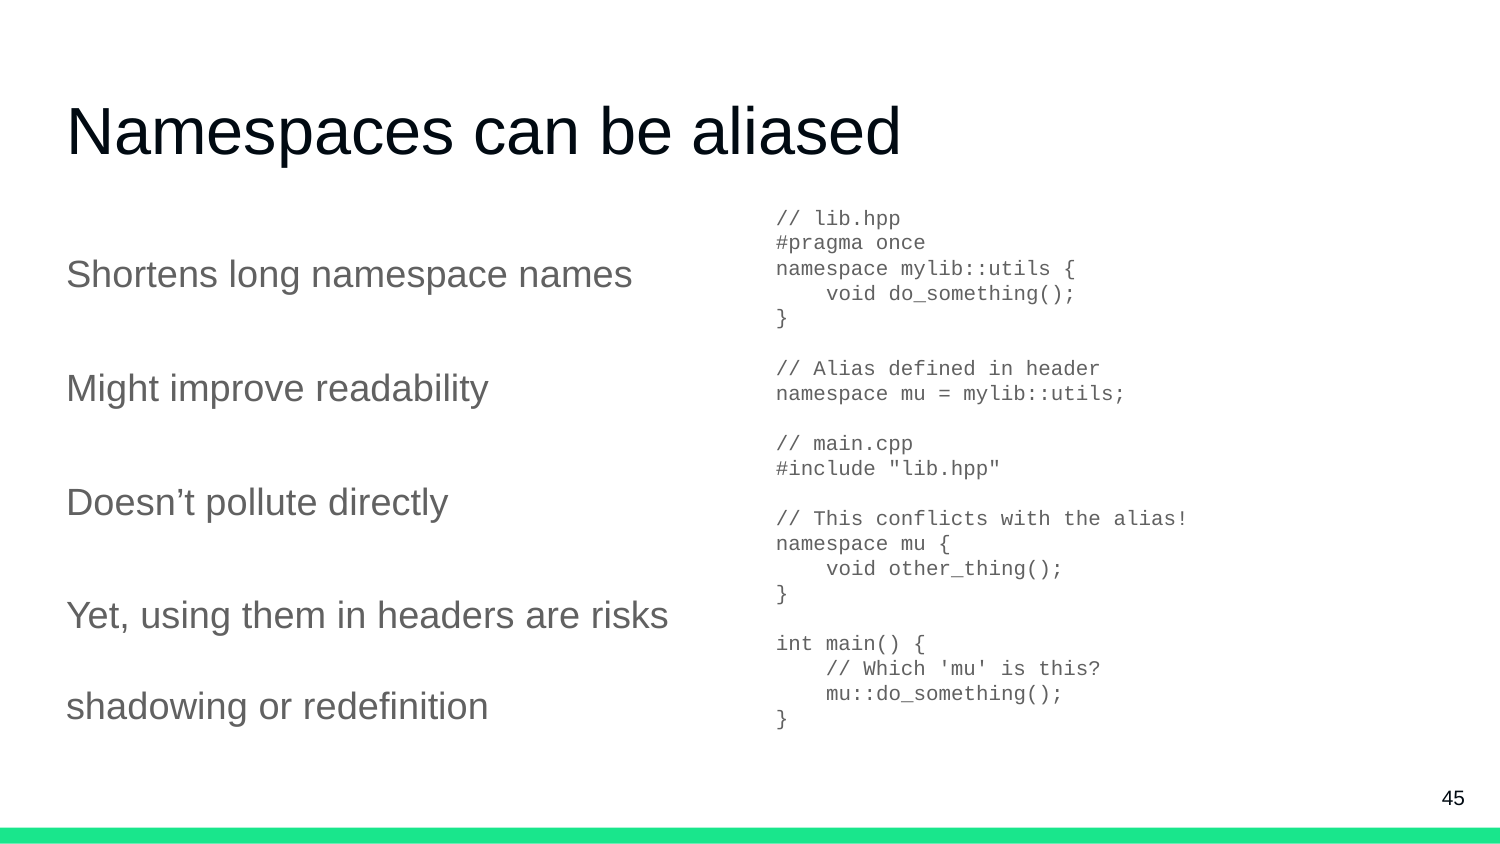

# Namespaces can be aliased

Shortens long namespace names
Might improve readability
Doesn’t pollute directly
Yet, using them in headers are risks
shadowing or redefinition

// lib.hpp
#pragma once
namespace mylib::utils {
    void do_something();
}
// Alias defined in header
namespace mu = mylib::utils;
// main.cpp
#include "lib.hpp"
// This conflicts with the alias!
namespace mu {
    void other_thing();
}

int main() {
    // Which 'mu' is this?
    mu::do_something();
}

45